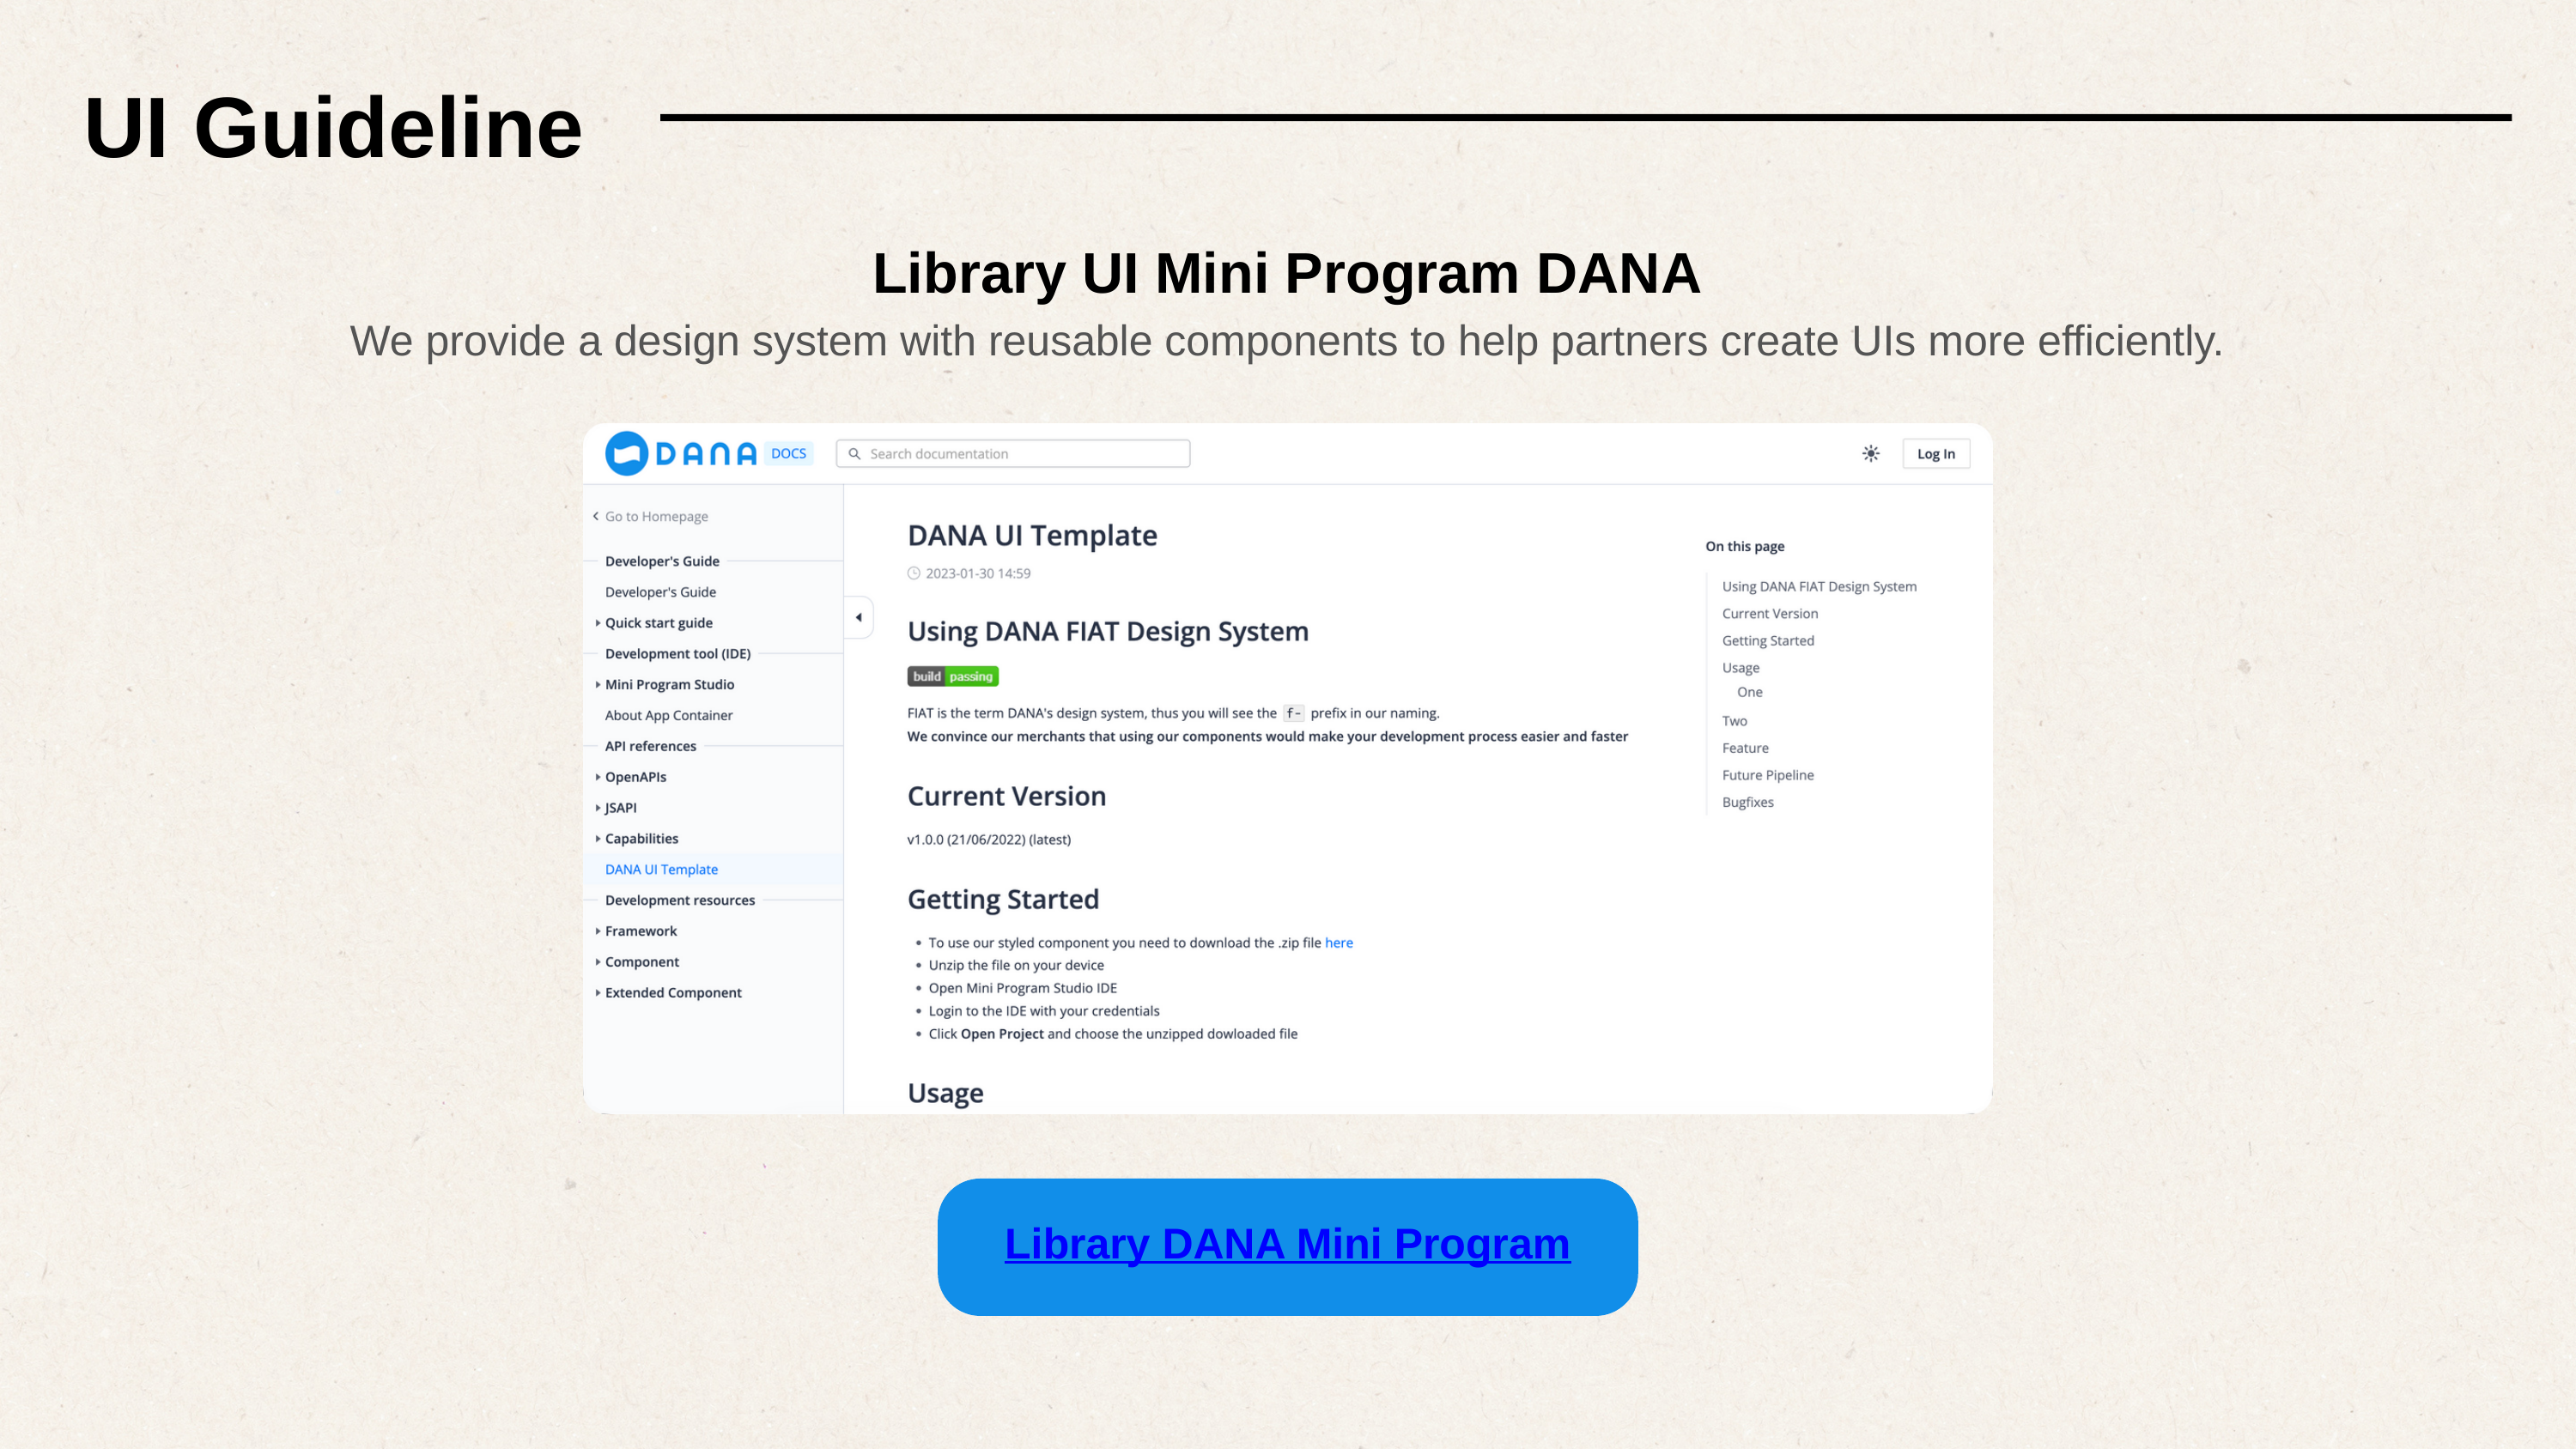

UI Guideline

Library UI Mini Program DANA
We provide a design system with reusable components to help partners create UIs more efficiently.

Library DANA Mini Program